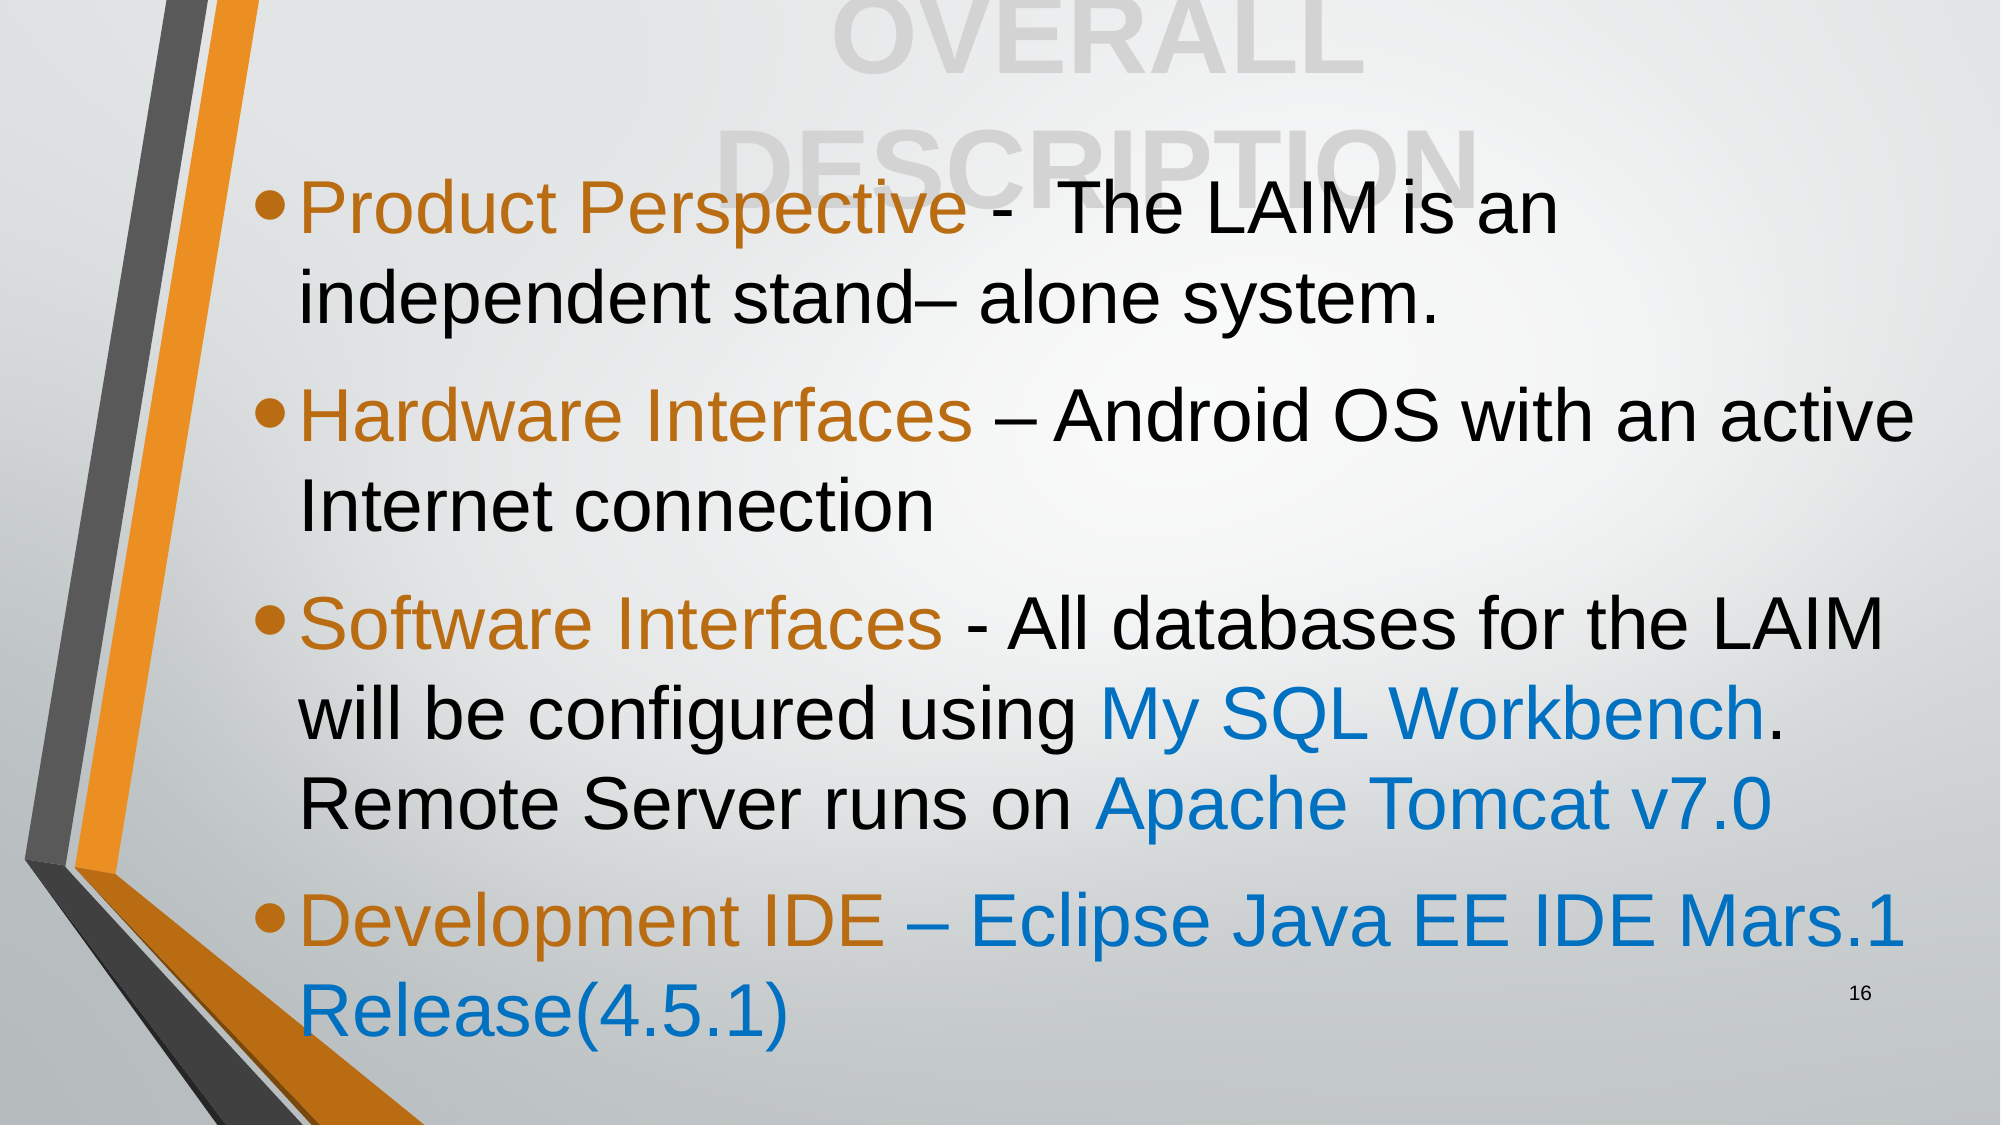

# OVERALL DESCRIPTION
Product Perspective -  The LAIM is an independent stand– alone system.
Hardware Interfaces – Android OS with an active Internet connection
Software Interfaces - All databases for the LAIM will be configured using My SQL Workbench. Remote Server runs on Apache Tomcat v7.0
Development IDE – Eclipse Java EE IDE Mars.1 Release(4.5.1)
16